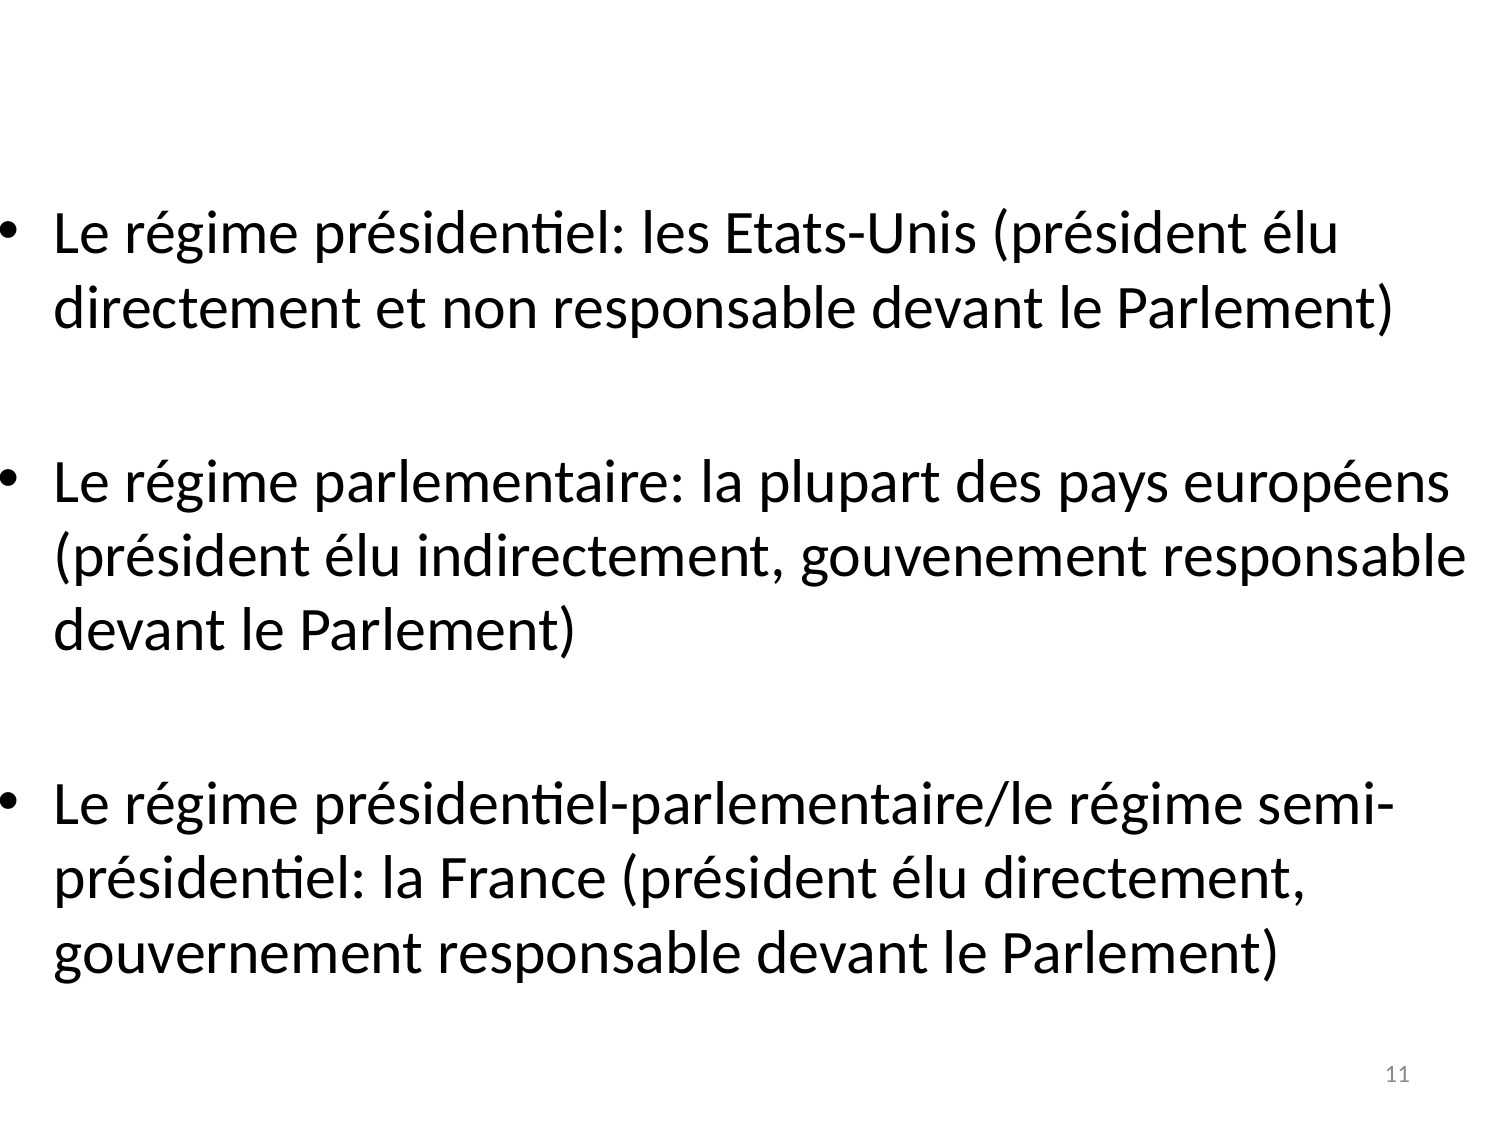

Le régime présidentiel: les Etats-Unis (président élu directement et non responsable devant le Parlement)

Le régime parlementaire: la plupart des pays européens (président élu indirectement, gouvenement responsable devant le Parlement)

Le régime présidentiel-parlementaire/le régime semi-présidentiel: la France (président élu directement, gouvernement responsable devant le Parlement)
11